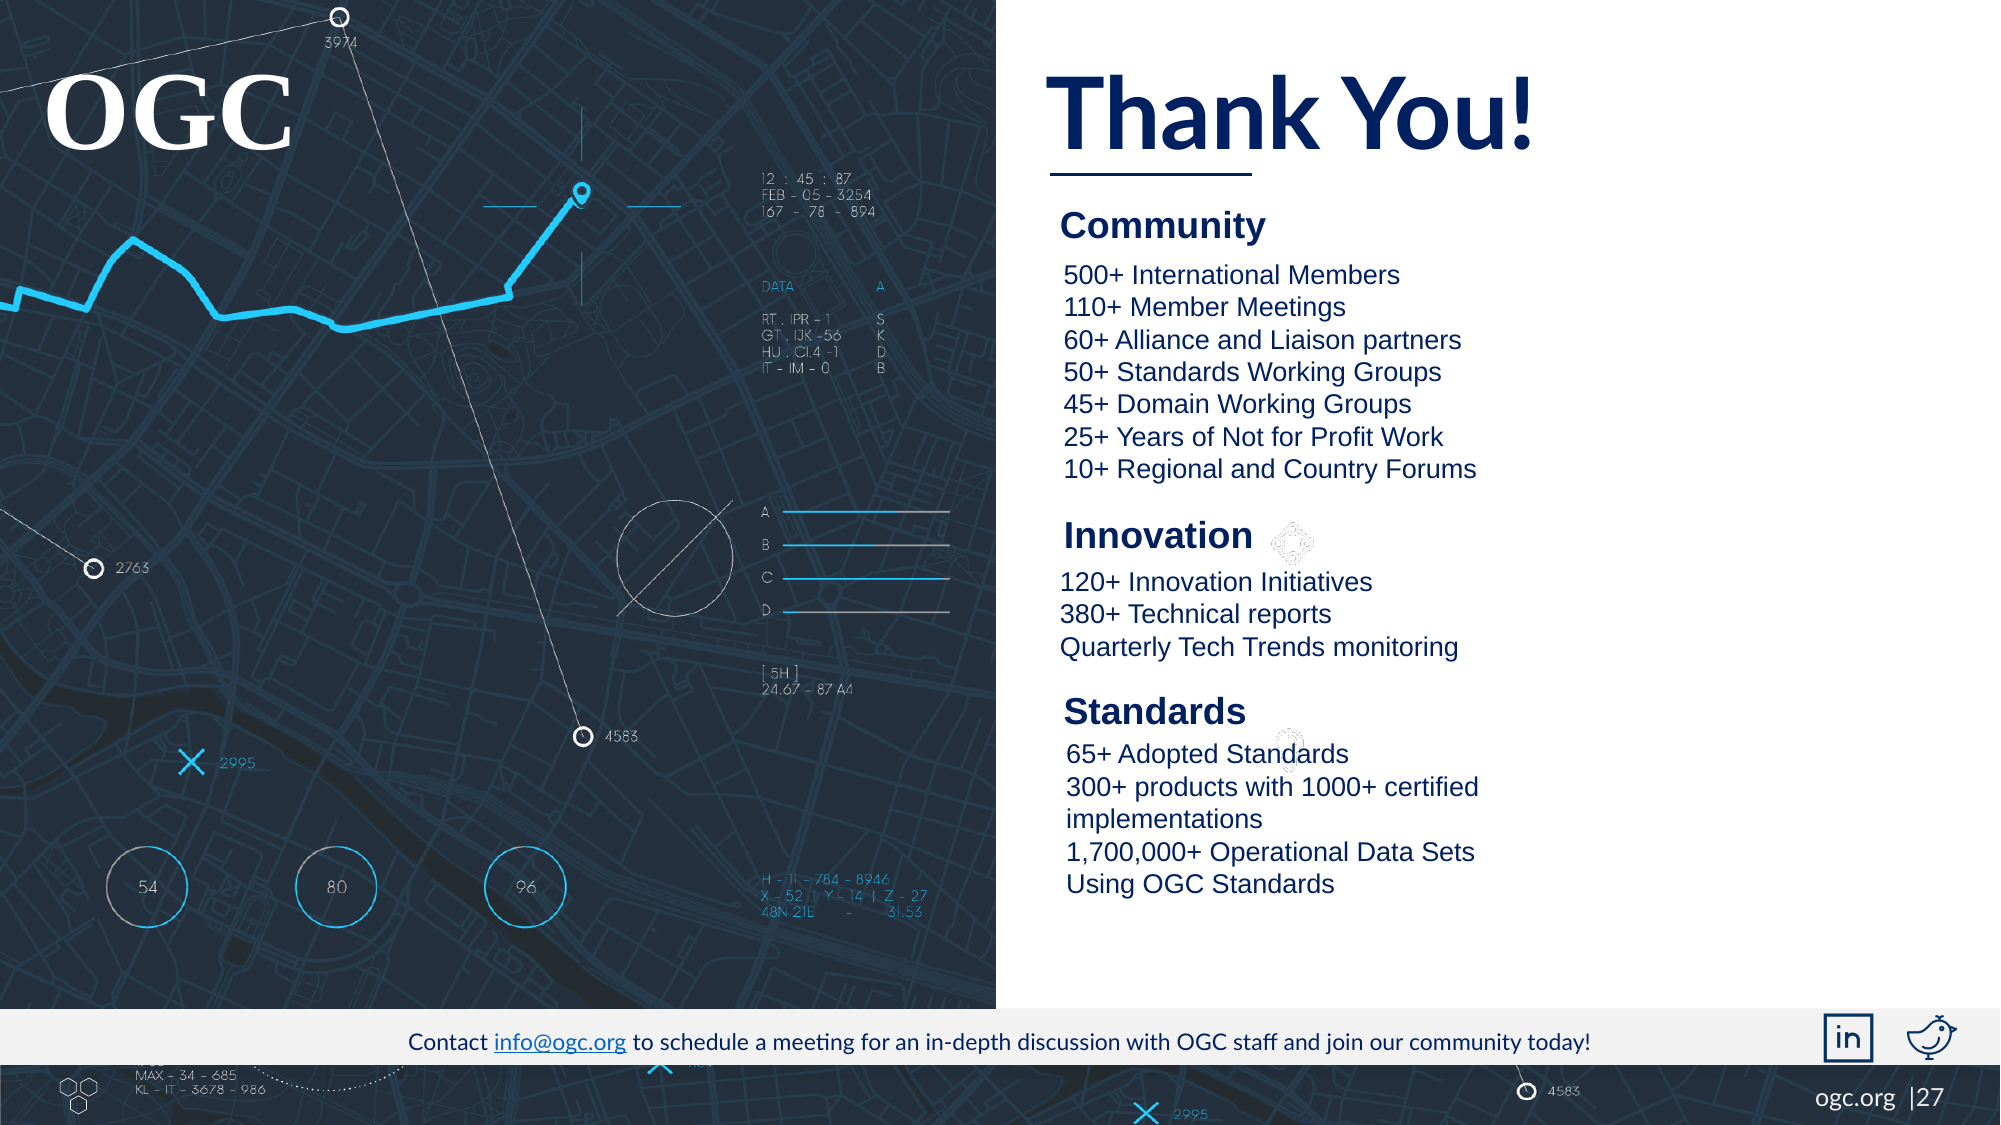

Community
500+ International Members
110+ Member Meetings
60+ Alliance and Liaison partners
50+ Standards Working Groups
45+ Domain Working Groups
25+ Years of Not for Profit Work
10+ Regional and Country Forums
Innovation
120+ Innovation Initiatives
380+ Technical reports
Quarterly Tech Trends monitoring
Standards
65+ Adopted Standards
300+ products with 1000+ certified implementations
1,700,000+ Operational Data Sets
Using OGC Standards
Contact info@ogc.org to schedule a meeting for an in-depth discussion with OGC staff and join our community today!
27